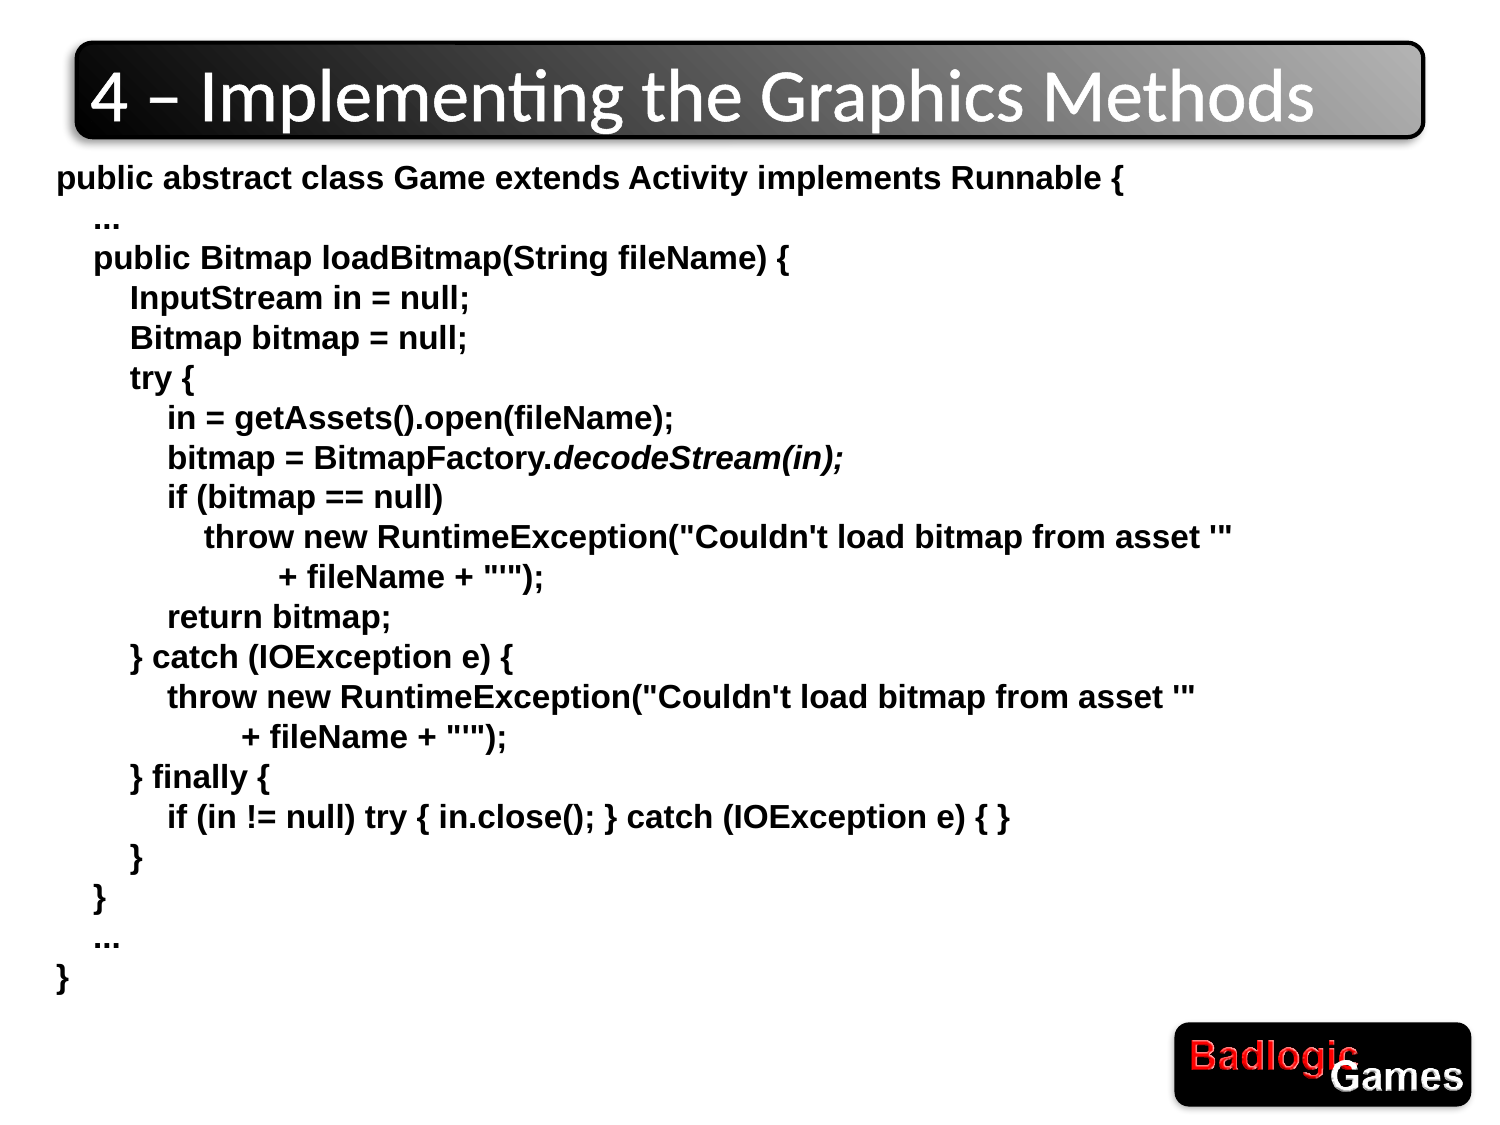

# 4 – Implementing the Graphics Methods
public abstract class Game extends Activity implements Runnable {
    ...
    public Bitmap loadBitmap(String fileName) {
        InputStream in = null;
        Bitmap bitmap = null;
        try {
            in = getAssets().open(fileName);
            bitmap = BitmapFactory.decodeStream(in);
            if (bitmap == null)
                throw new RuntimeException("Couldn't load bitmap from asset '"
                        + fileName + "'");
            return bitmap;
        } catch (IOException e) {
            throw new RuntimeException("Couldn't load bitmap from asset '"
                    + fileName + "'");
        } finally {
            if (in != null) try { in.close(); } catch (IOException e) { }
        }
    }
    ...
}